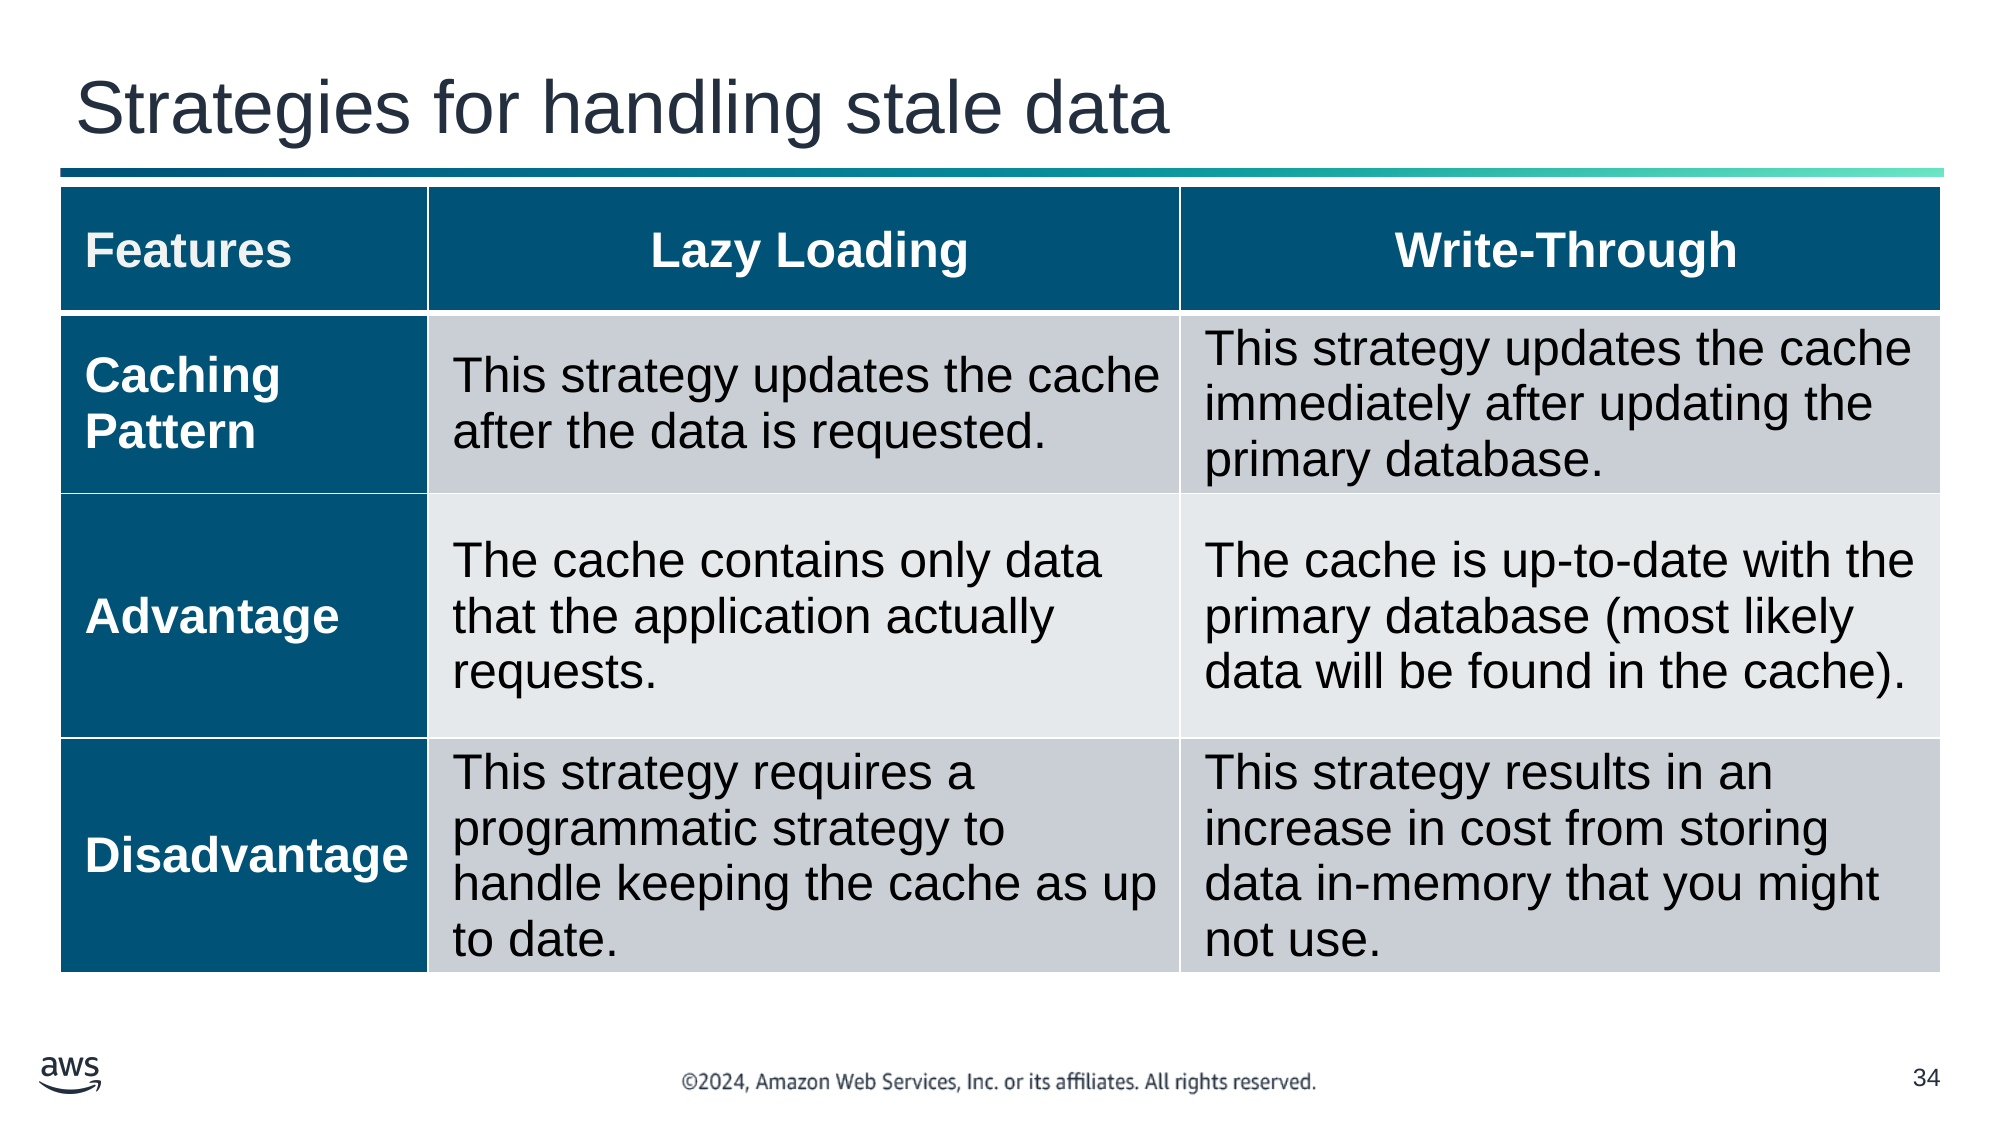

# Strategies for handling stale data
| Features | Lazy Loading | Write-Through |
| --- | --- | --- |
| Caching Pattern | This strategy updates the cache after the data is requested. | This strategy updates the cache immediately after updating the primary database. |
| Advantage | The cache contains only data that the application actually requests. | The cache is up-to-date with the primary database (most likely data will be found in the cache). |
| Disadvantage | This strategy requires a programmatic strategy to handle keeping the cache as up to date. | This strategy results in an increase in cost from storing data in-memory that you might not use. |
34